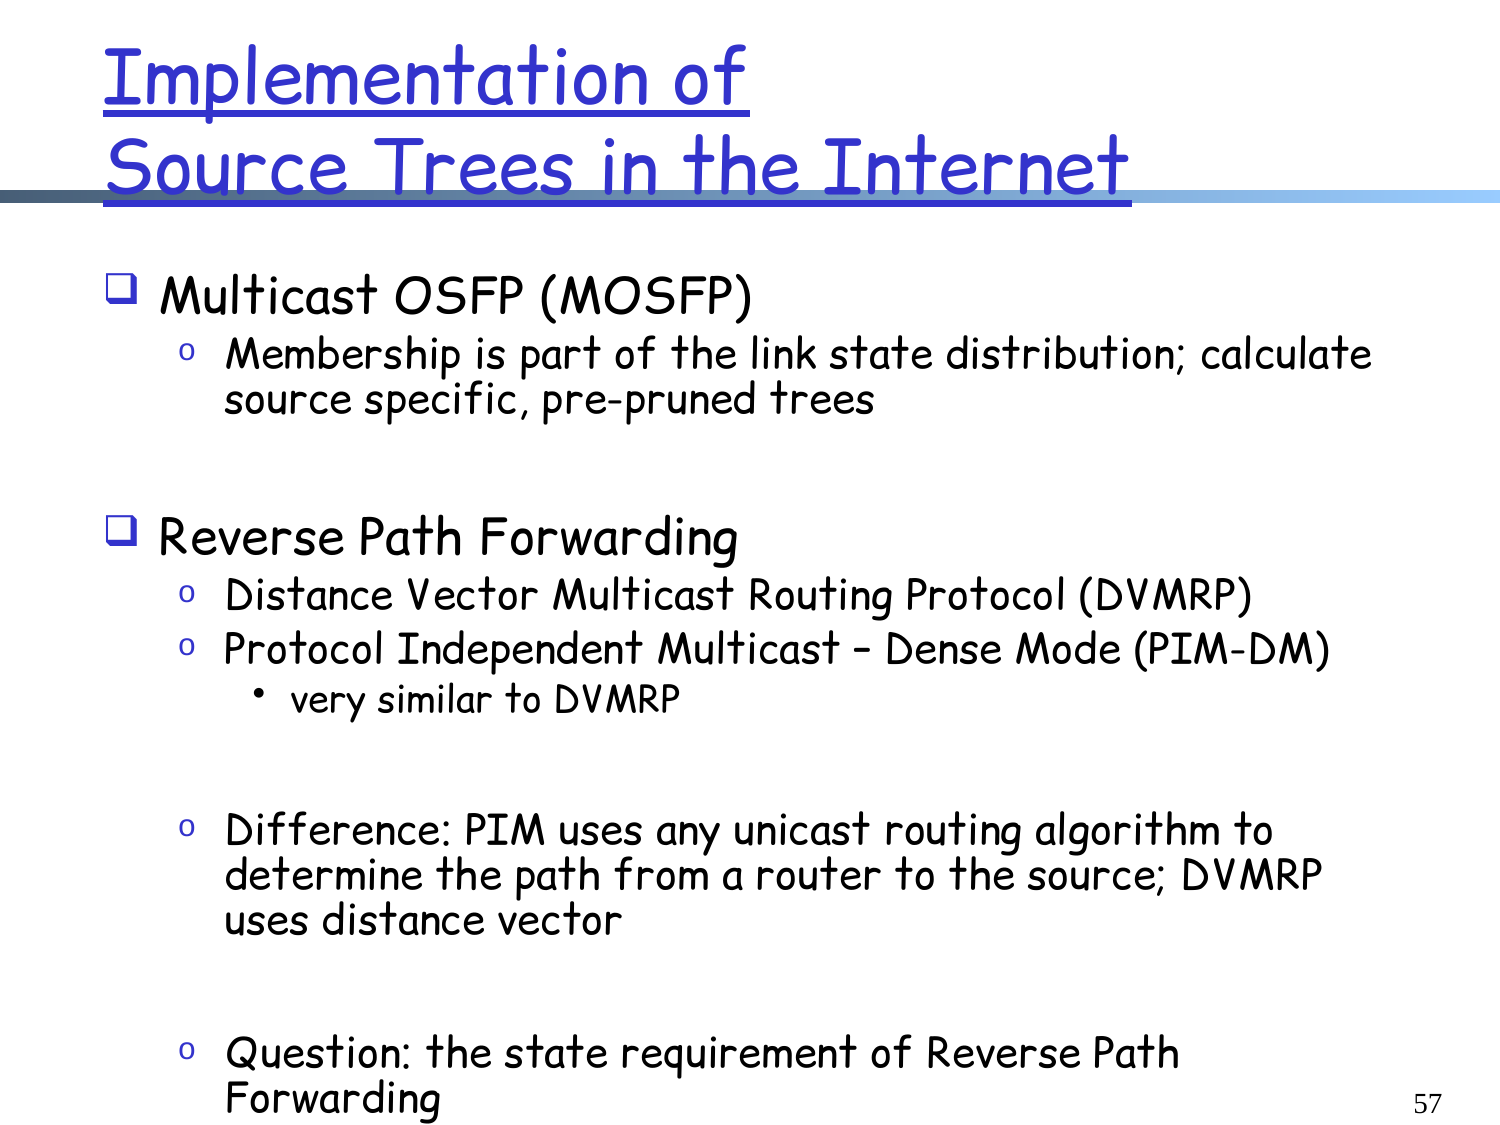

# Implementation of Source Trees in the Internet
Multicast OSFP (MOSFP)
Membership is part of the link state distribution; calculate source specific, pre-pruned trees

Reverse Path Forwarding
Distance Vector Multicast Routing Protocol (DVMRP)
Protocol Independent Multicast – Dense Mode (PIM-DM)
very similar to DVMRP

Difference: PIM uses any unicast routing algorithm to determine the path from a router to the source; DVMRP uses distance vector

Question: the state requirement of Reverse Path Forwarding
57